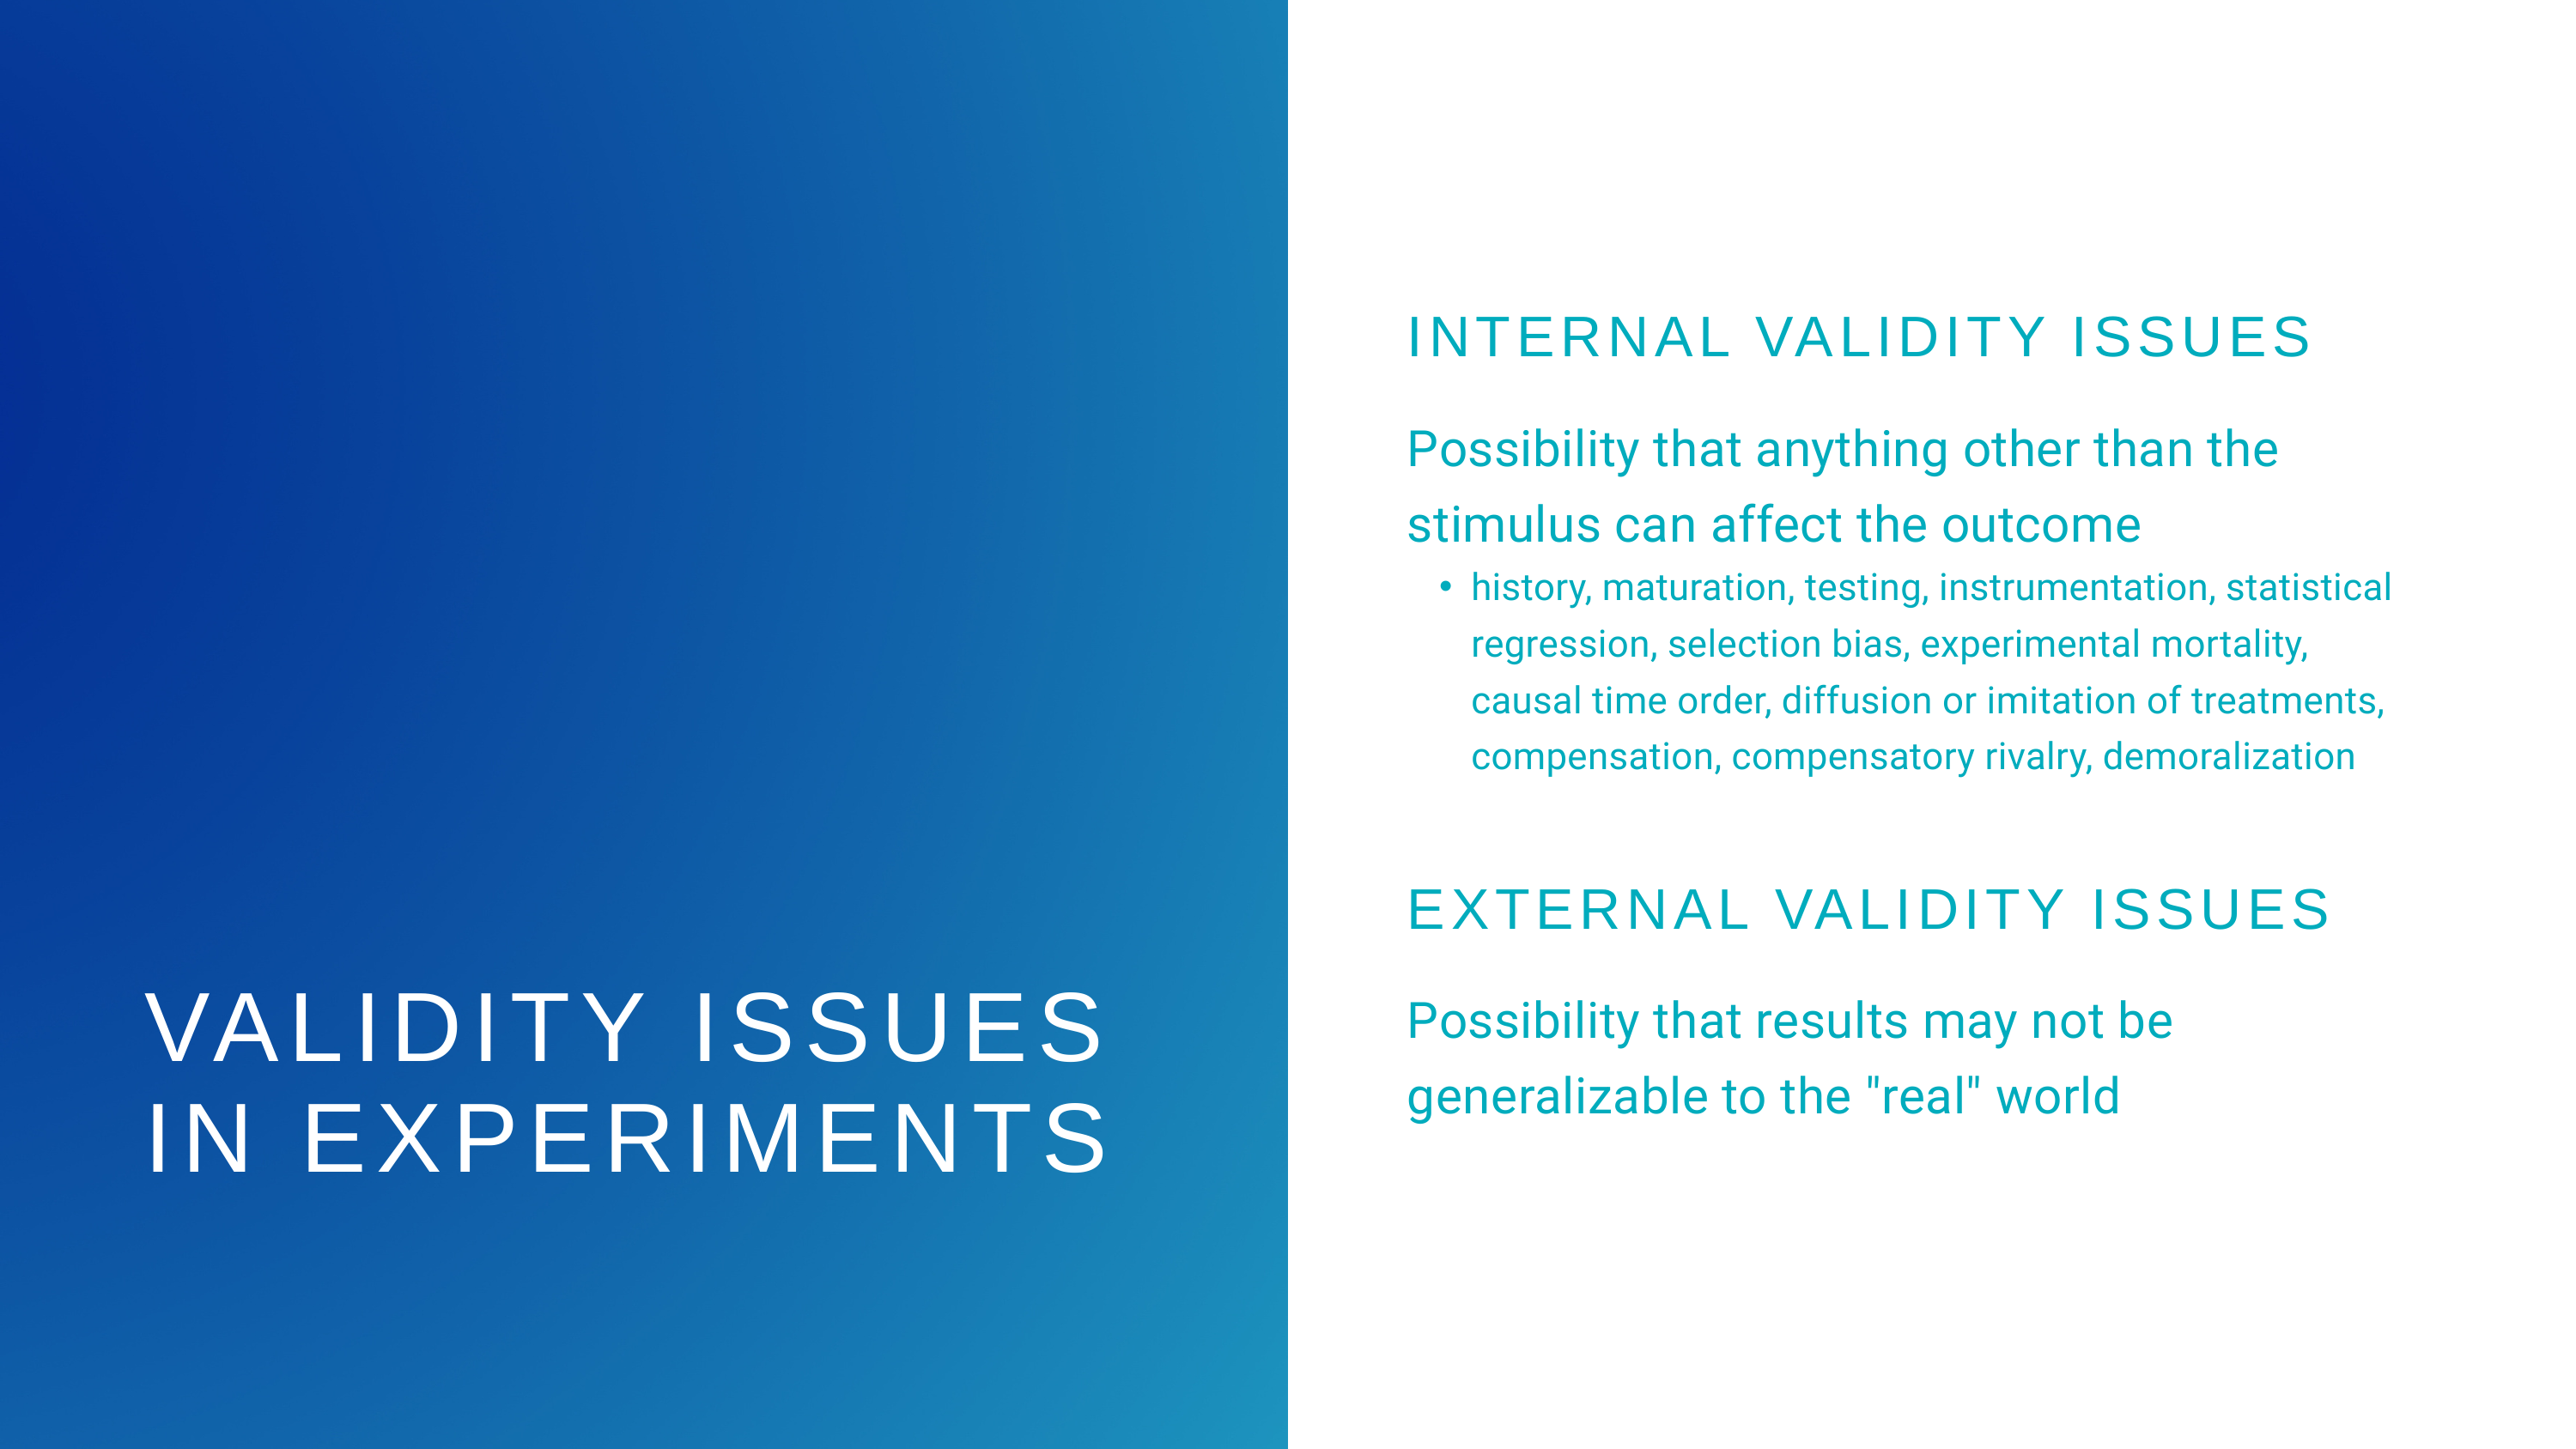

INTERNAL VALIDITY ISSUES
Possibility that anything other than the stimulus can affect the outcome
history, maturation, testing, instrumentation, statistical regression, selection bias, experimental mortality, causal time order, diffusion or imitation of treatments, compensation, compensatory rivalry, demoralization
EXTERNAL VALIDITY ISSUES
Possibility that results may not be generalizable to the "real" world
VALIDITY ISSUES IN EXPERIMENTS